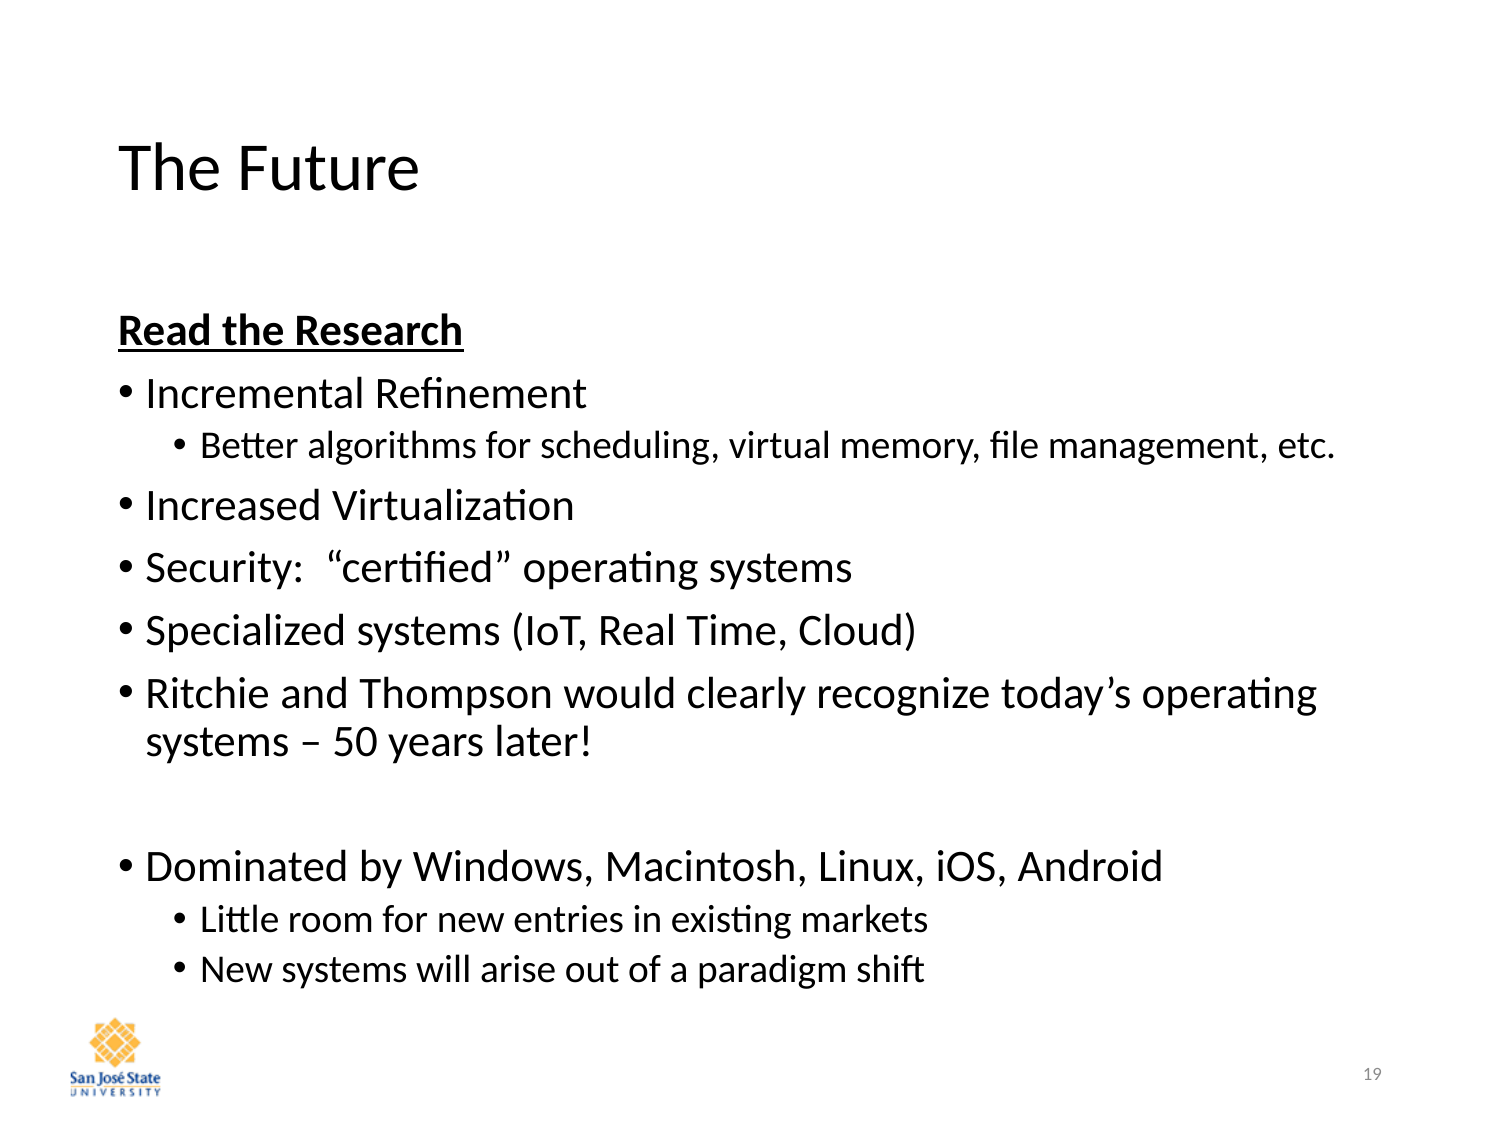

# The Future
Read the Research
Incremental Refinement
Better algorithms for scheduling, virtual memory, file management, etc.
Increased Virtualization
Security:  “certified” operating systems
Specialized systems (IoT, Real Time, Cloud)
Ritchie and Thompson would clearly recognize today’s operating systems – 50 years later!

Dominated by Windows, Macintosh, Linux, iOS, Android
Little room for new entries in existing markets
New systems will arise out of a paradigm shift

19